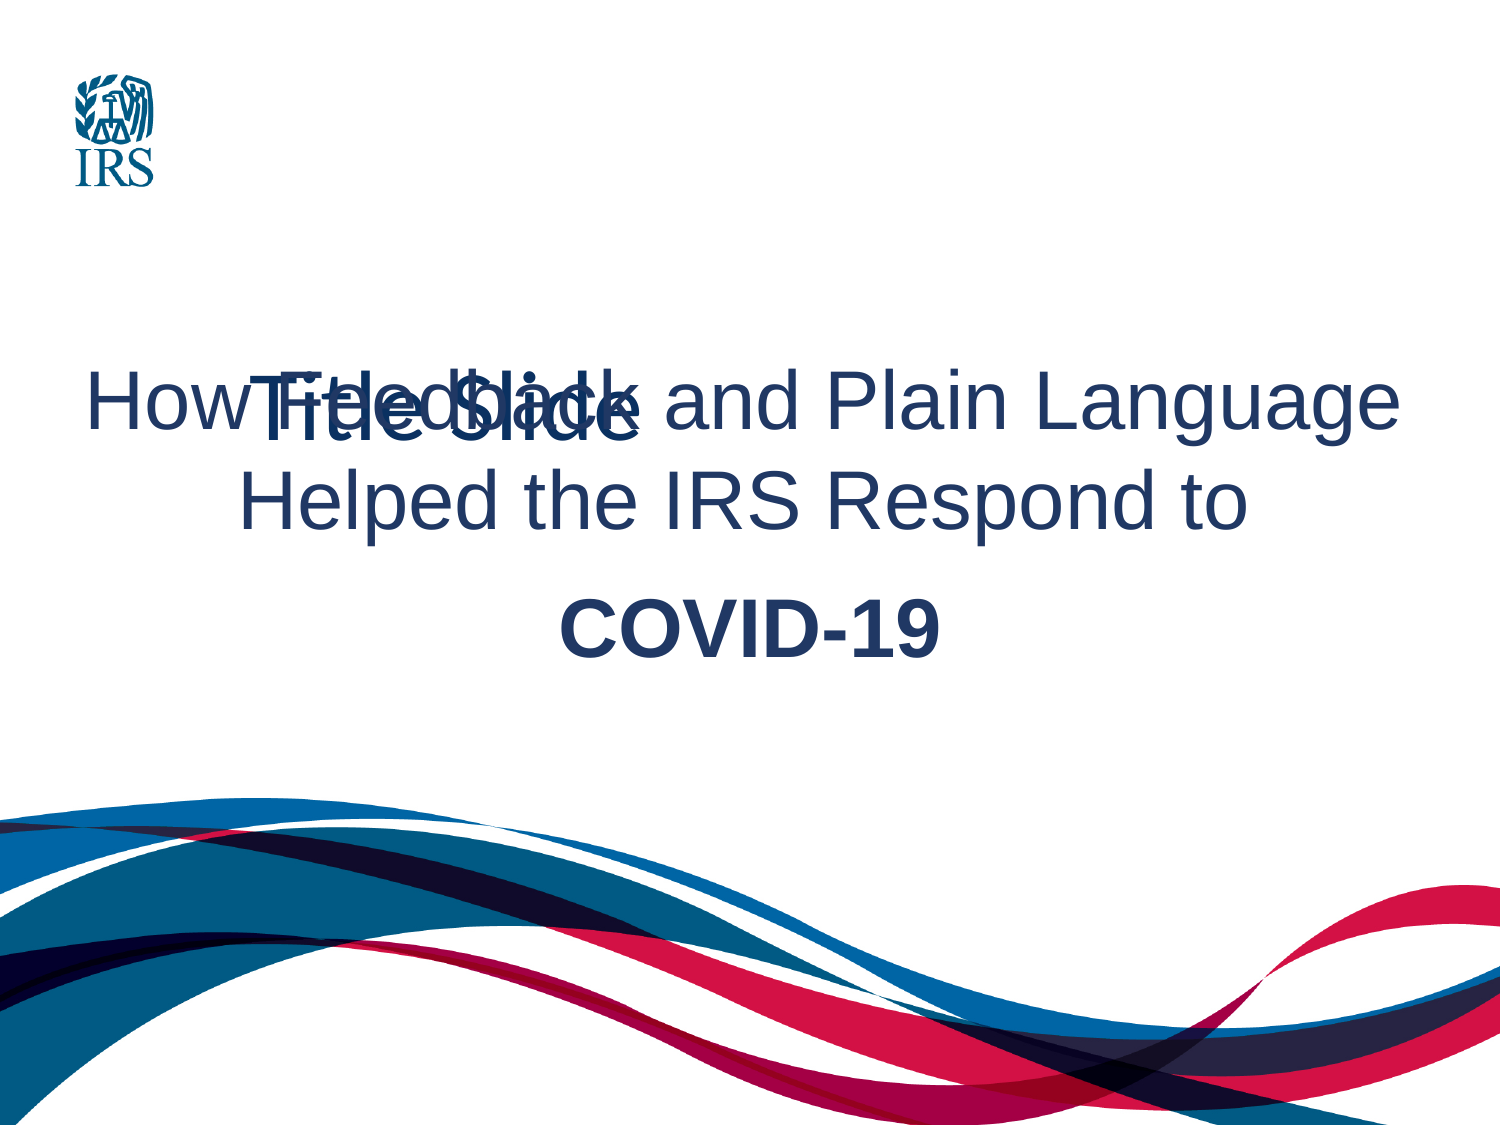

How Feedback and Plain Language Helped the IRS Respond to

# Title Slide
COVID-19